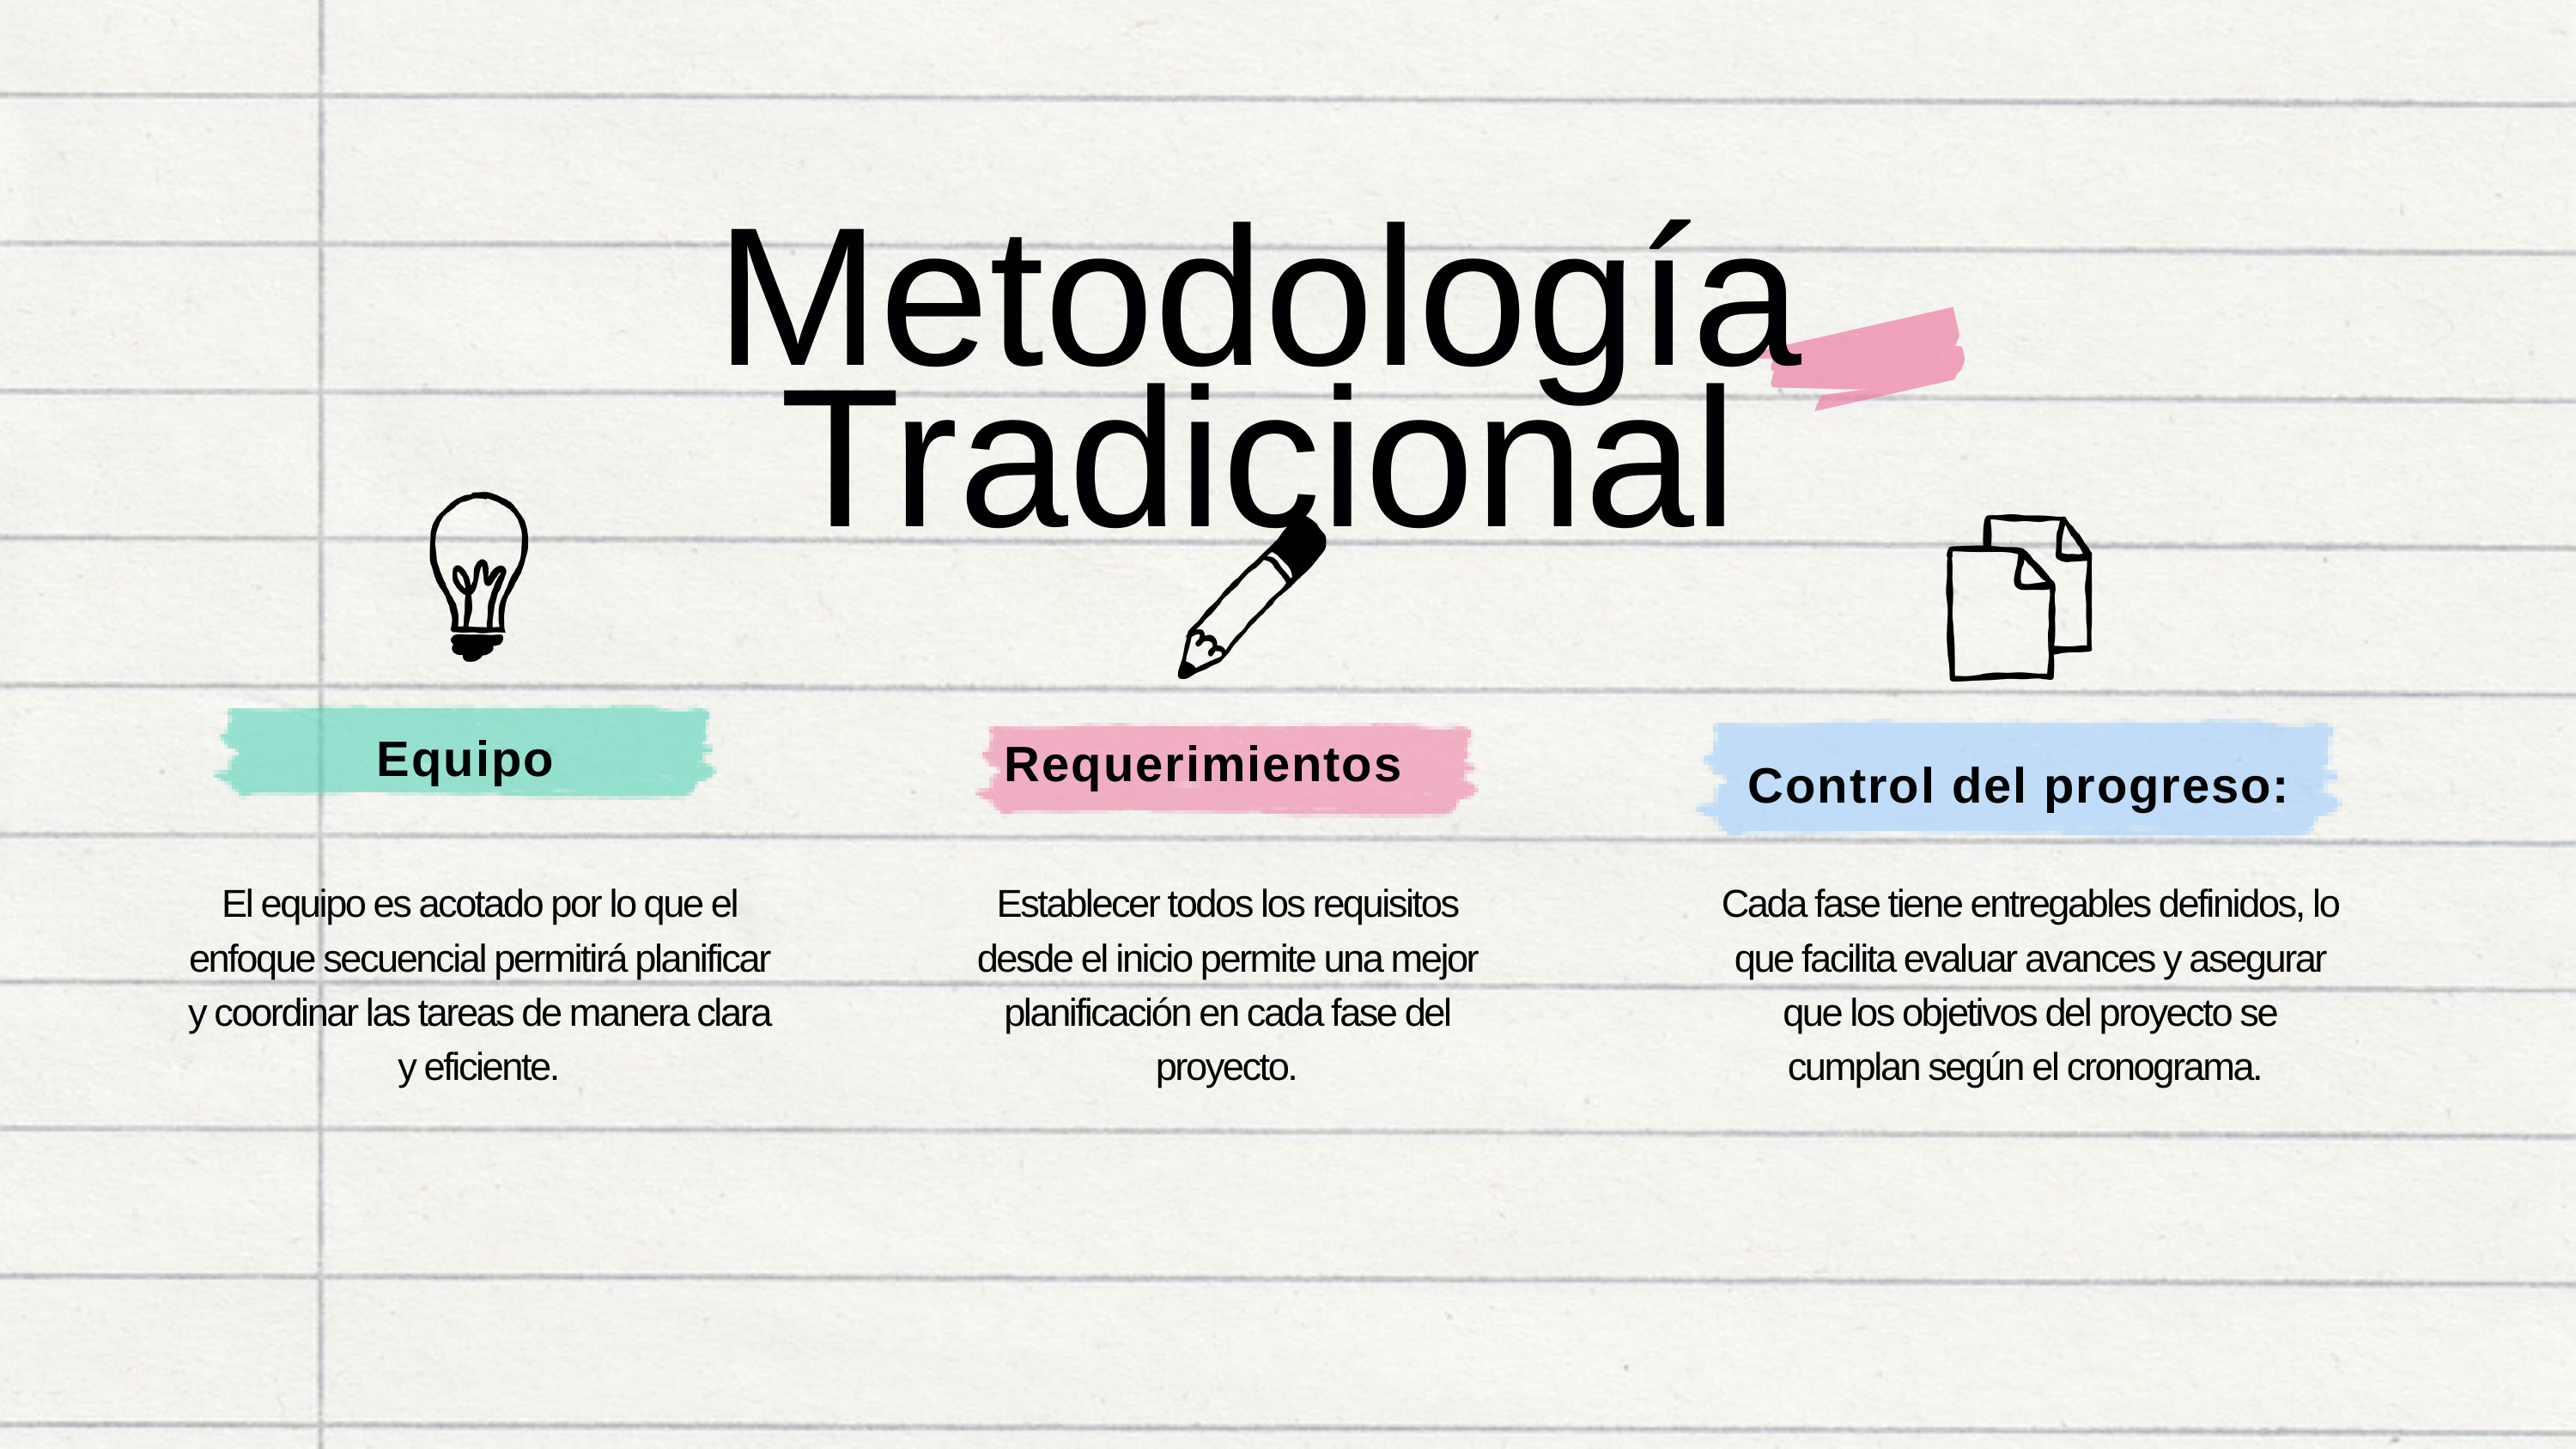

Metodología Tradicional

Equipo

Requerimientos

Control del progreso:
El equipo es acotado por lo que el enfoque secuencial permitirá planificar y coordinar las tareas de manera clara y eficiente.
Establecer todos los requisitos desde el inicio permite una mejor planificación en cada fase del proyecto.
Cada fase tiene entregables definidos, lo que facilita evaluar avances y asegurar que los objetivos del proyecto se cumplan según el cronograma.